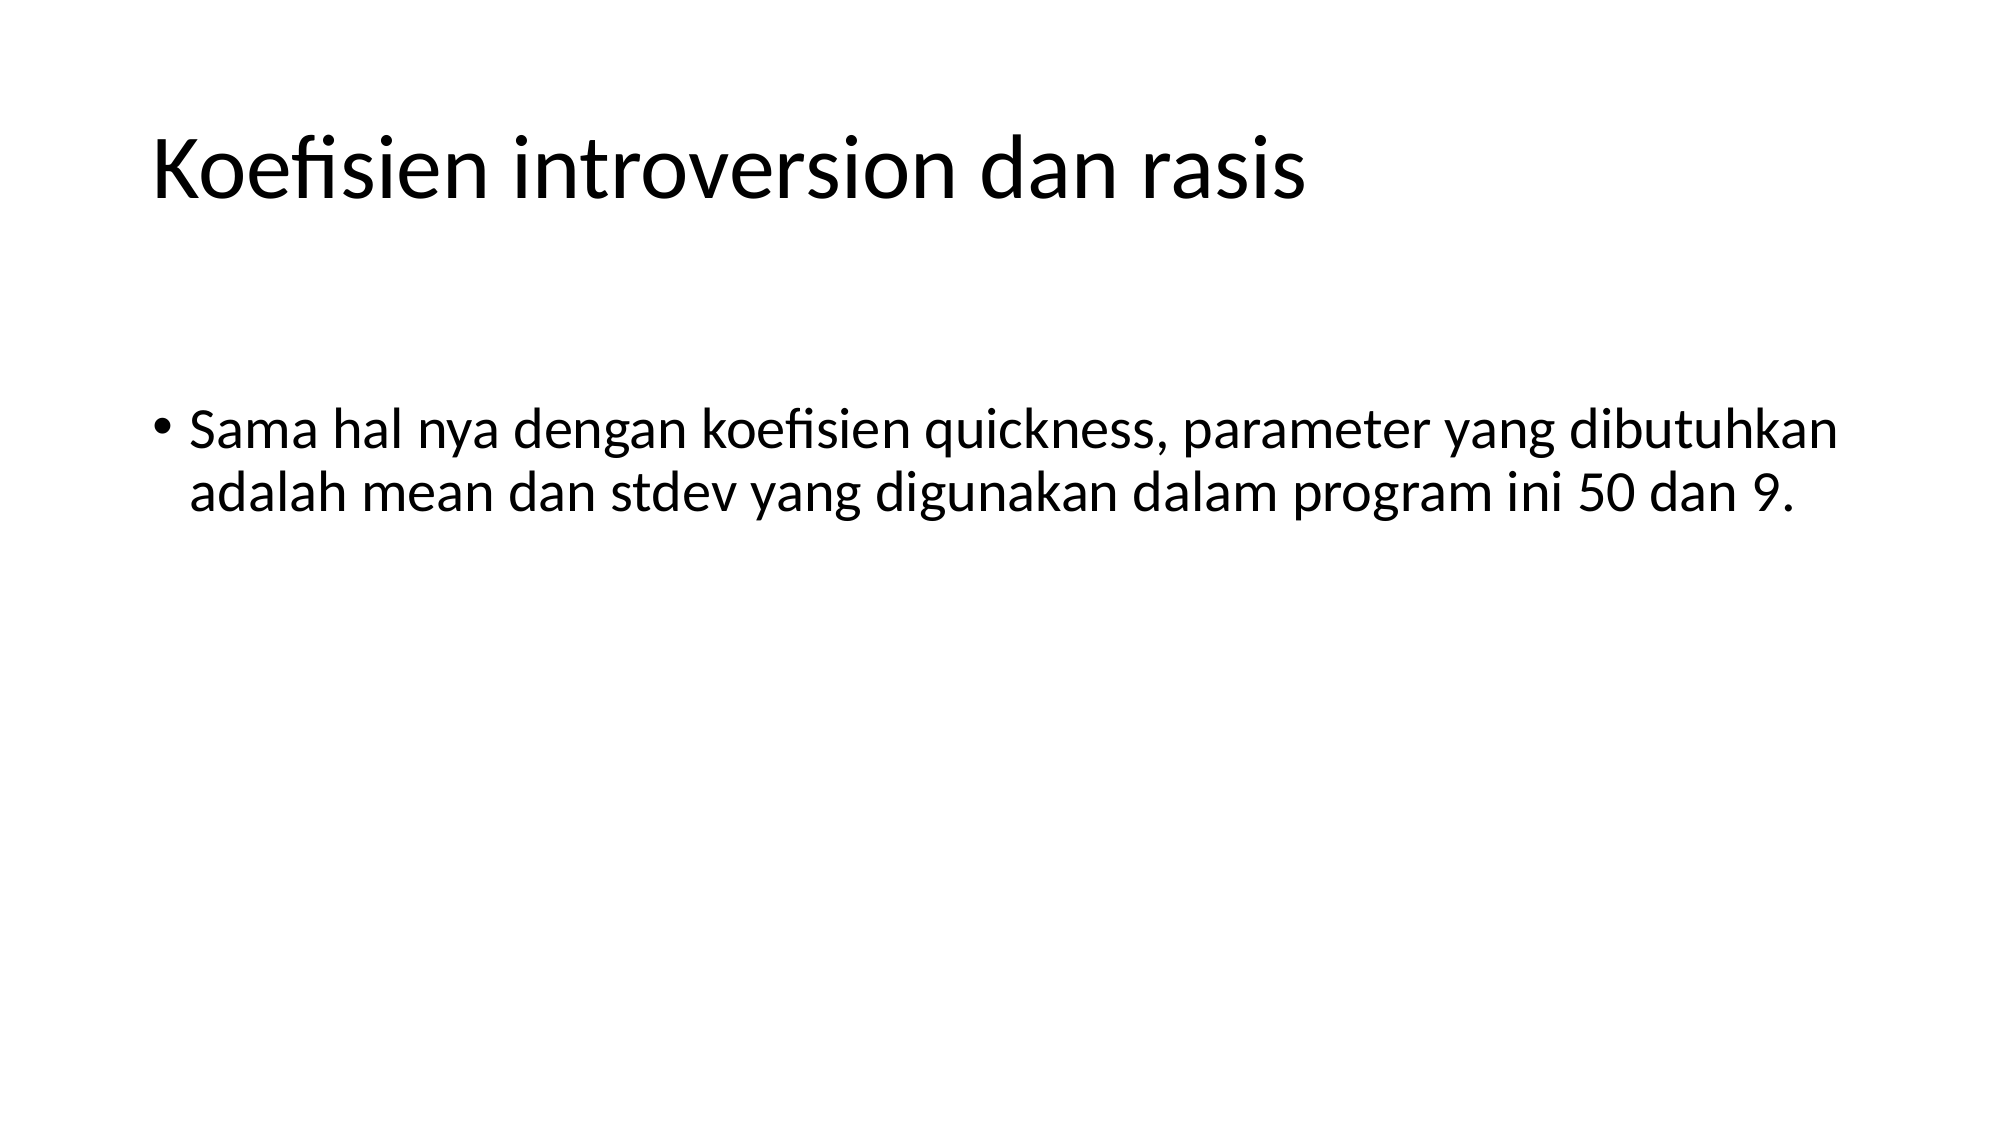

# Koefisien introversion dan rasis

Sama hal nya dengan koefisien quickness, parameter yang dibutuhkan adalah mean dan stdev yang digunakan dalam program ini 50 dan 9.